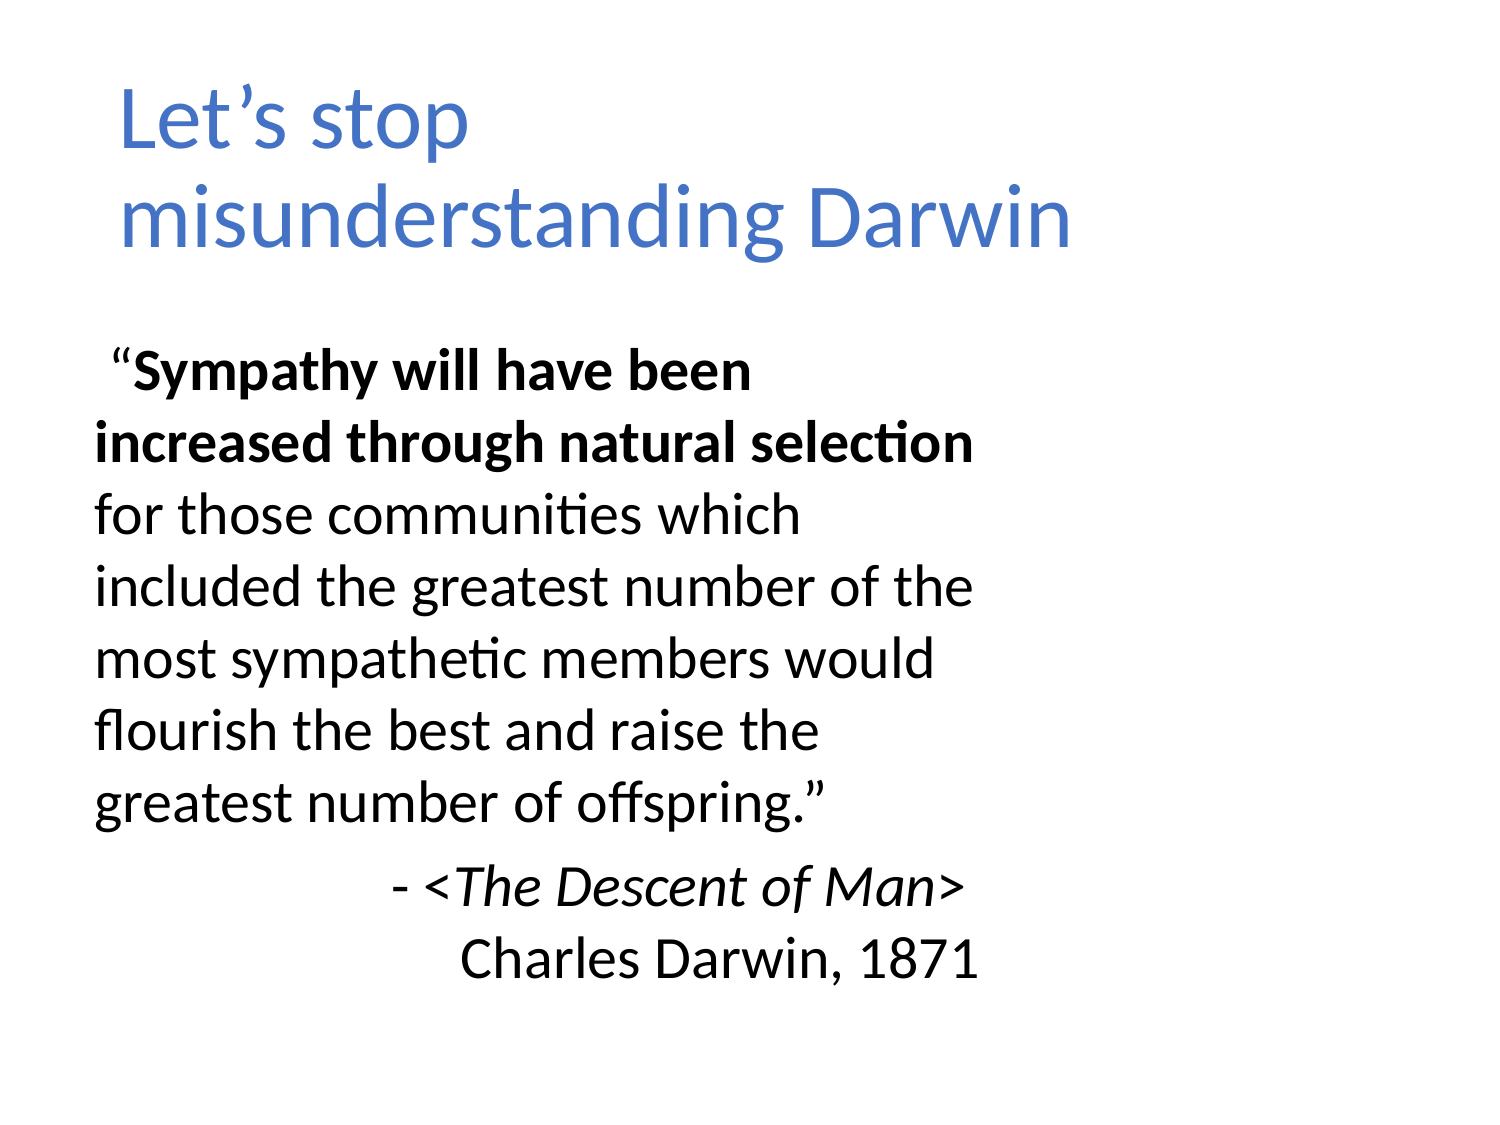

# Let’s stop misunderstanding Darwin
 “Sympathy will have been increased through natural selection for those communities which included the greatest number of the most sympathetic members would flourish the best and raise the greatest number of offspring.”
	- <The Descent of Man>
Charles Darwin, 1871